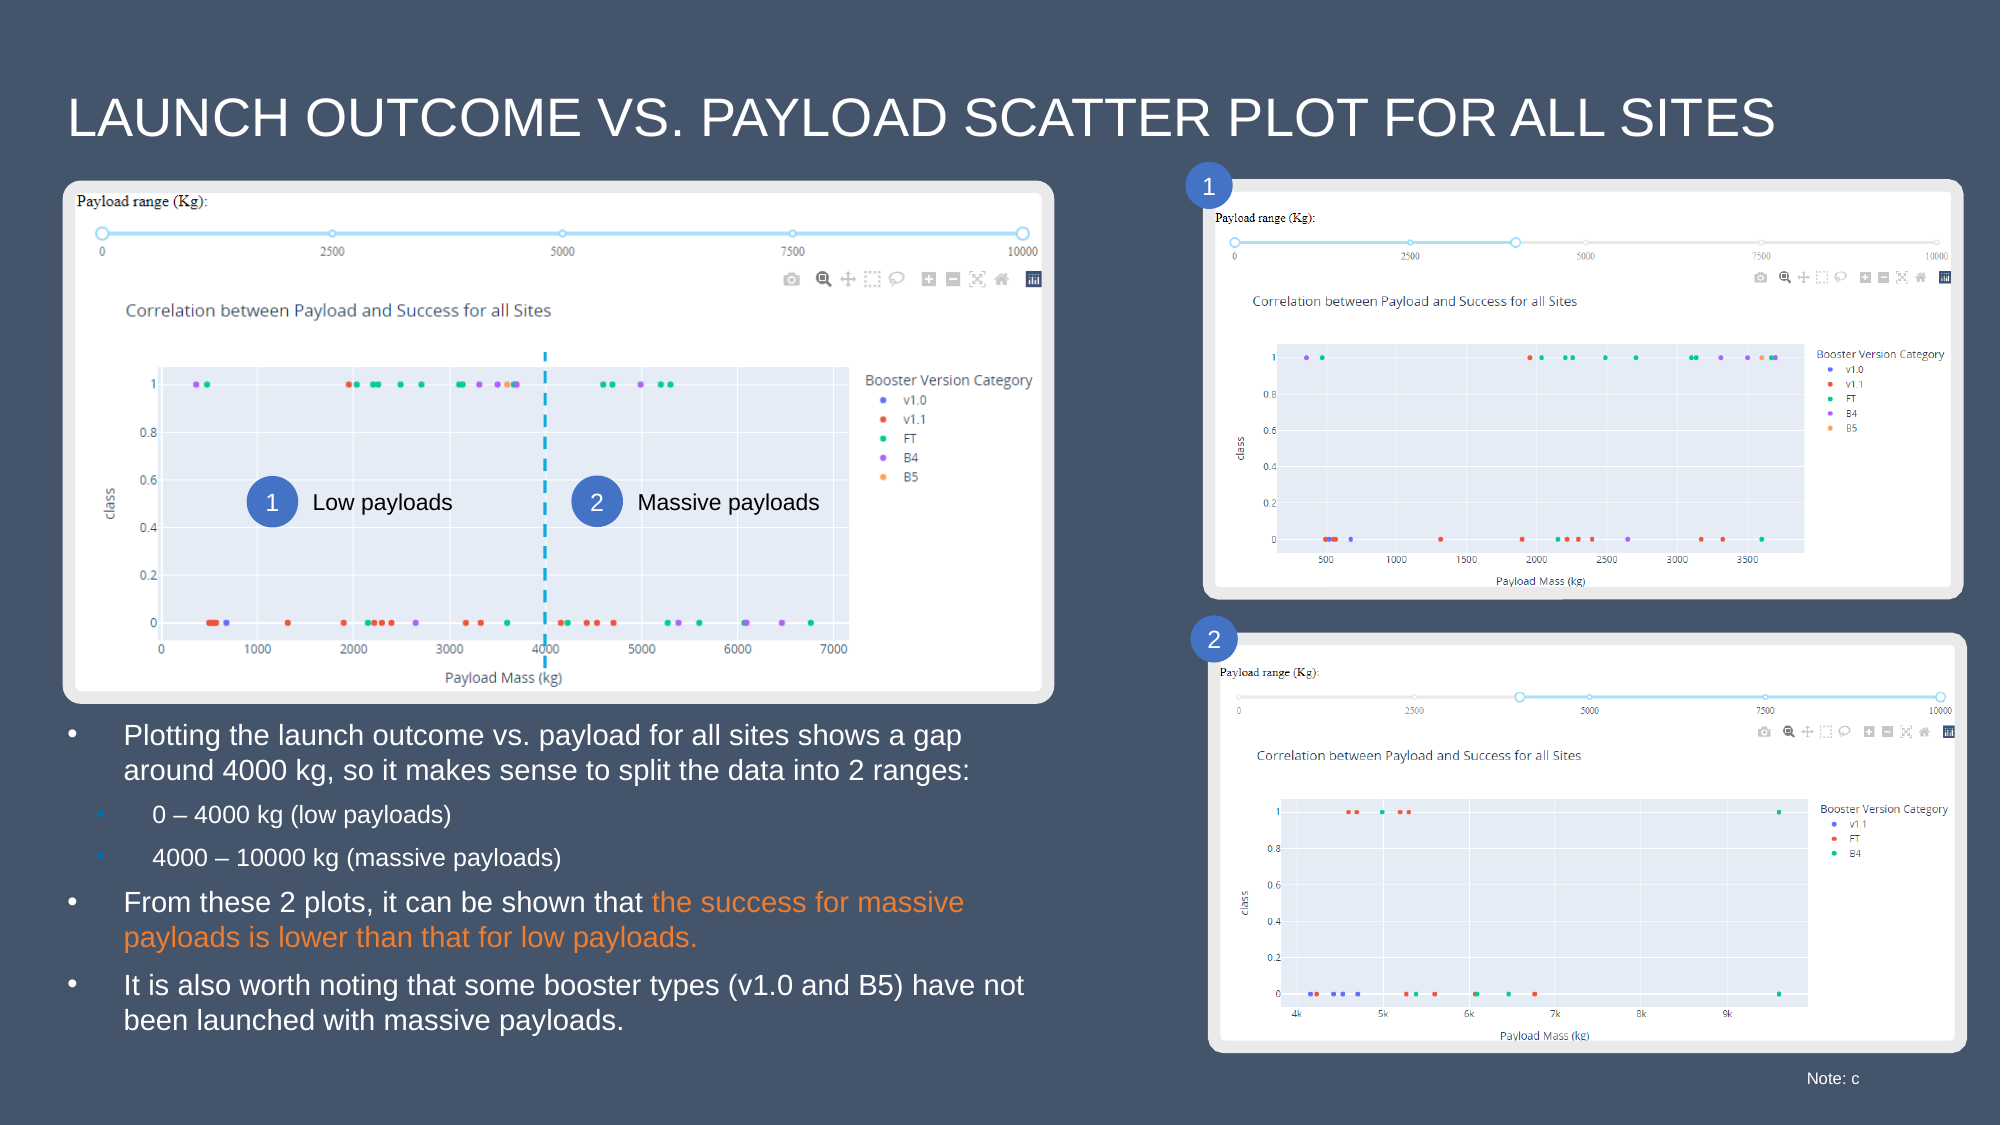

Launch Outcome VS. Payload scatter plot for all sites
1

2
1
Massive payloads
Low payloads
2

Plotting the launch outcome vs. payload for all sites shows a gap around 4000 kg, so it makes sense to split the data into 2 ranges:
0 – 4000 kg (low payloads)
4000 – 10000 kg (massive payloads)
From these 2 plots, it can be shown that the success for massive payloads is lower than that for low payloads.
It is also worth noting that some booster types (v1.0 and B5) have not been launched with massive payloads.

Note: c